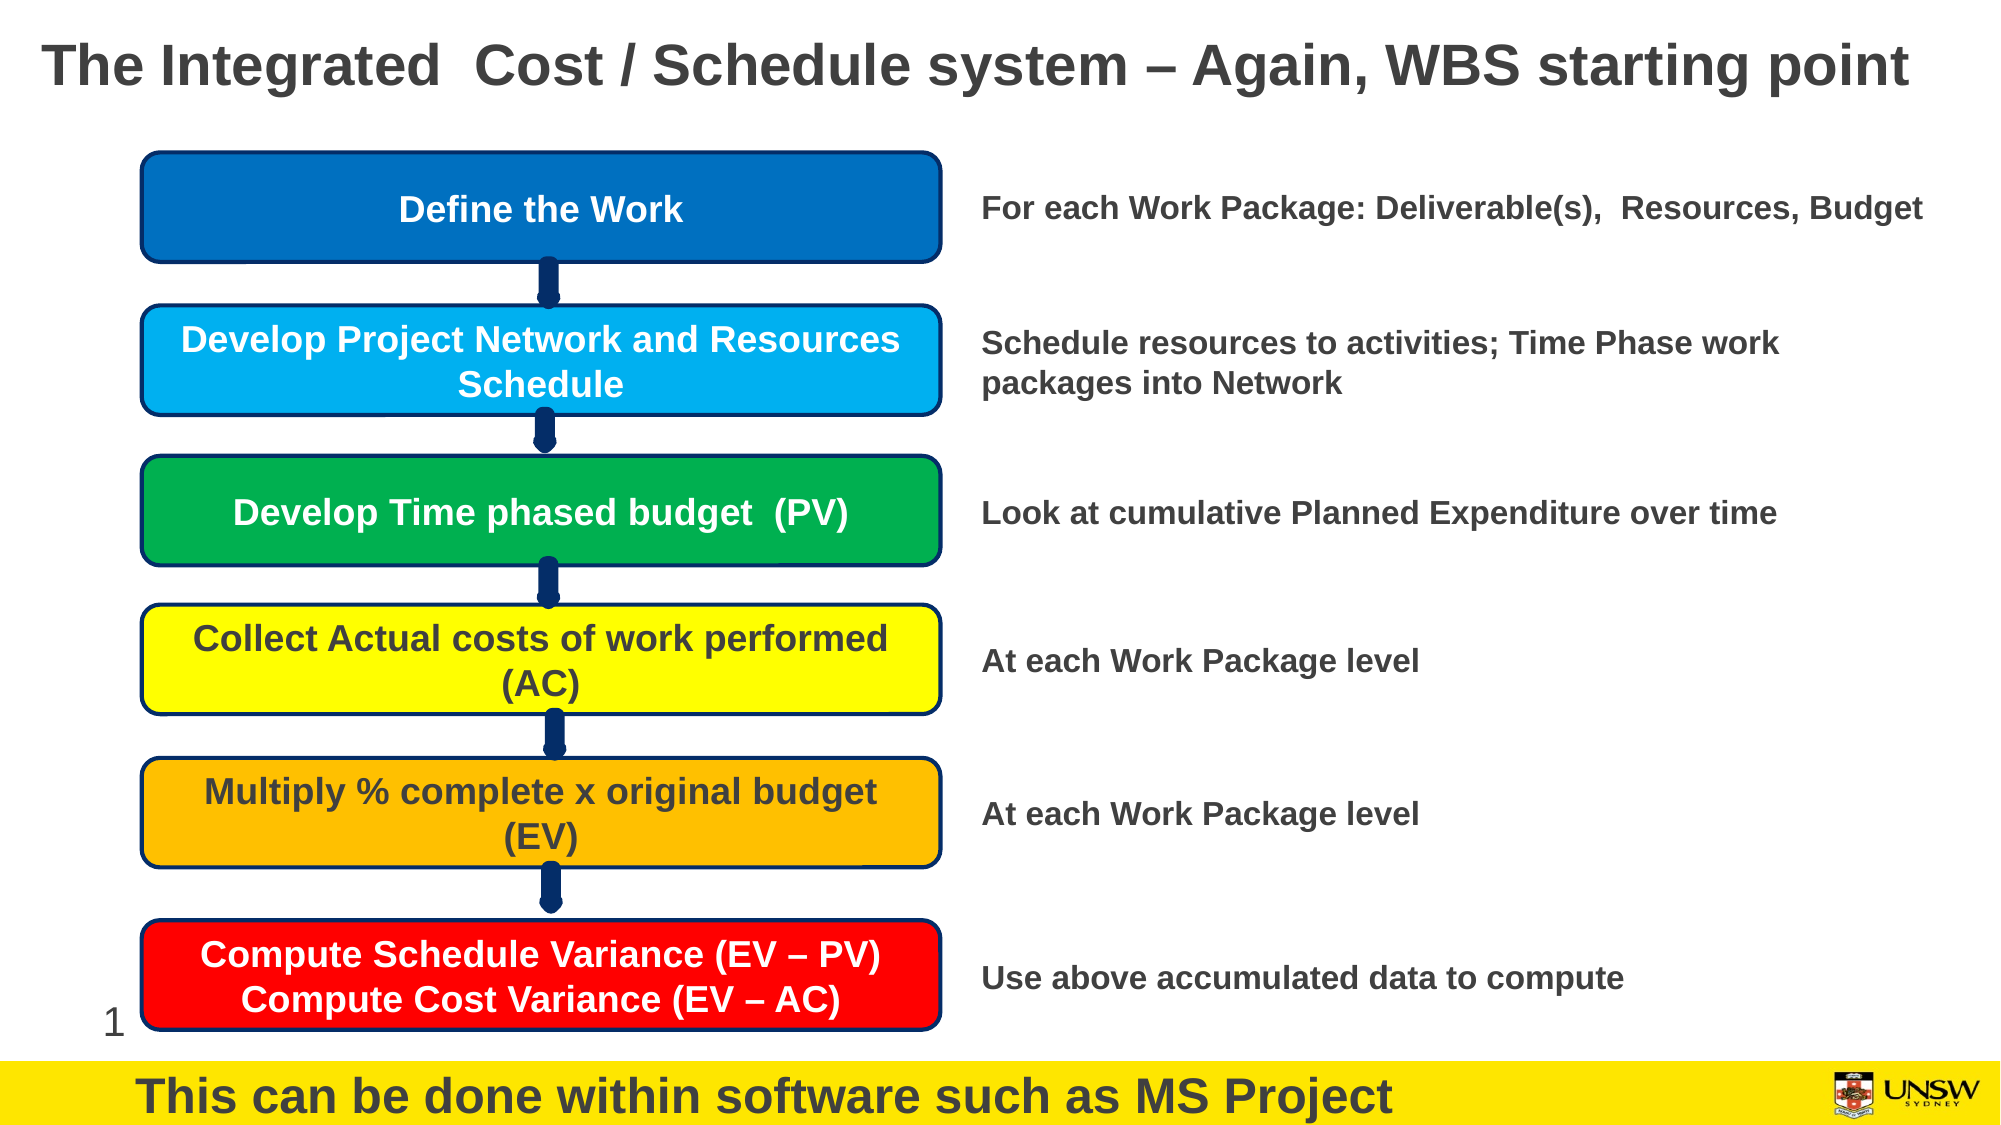

The Integrated  Cost / Schedule system – Again, WBS starting point
Define the Work
For each Work Package: Deliverable(s),  Resources, Budget

Develop Project Network and Resources Schedule
Schedule resources to activities; Time Phase work packages into Network

Develop Time phased budget  (PV)
Look at cumulative Planned Expenditure over time

Collect Actual costs of work performed (AC)
At each Work Package level

Multiply % complete x original budget (EV)
At each Work Package level

Compute Schedule Variance (EV – PV)
Compute Cost Variance (EV – AC)
Use above accumulated data to compute
1
This can be done within software such as MS Project